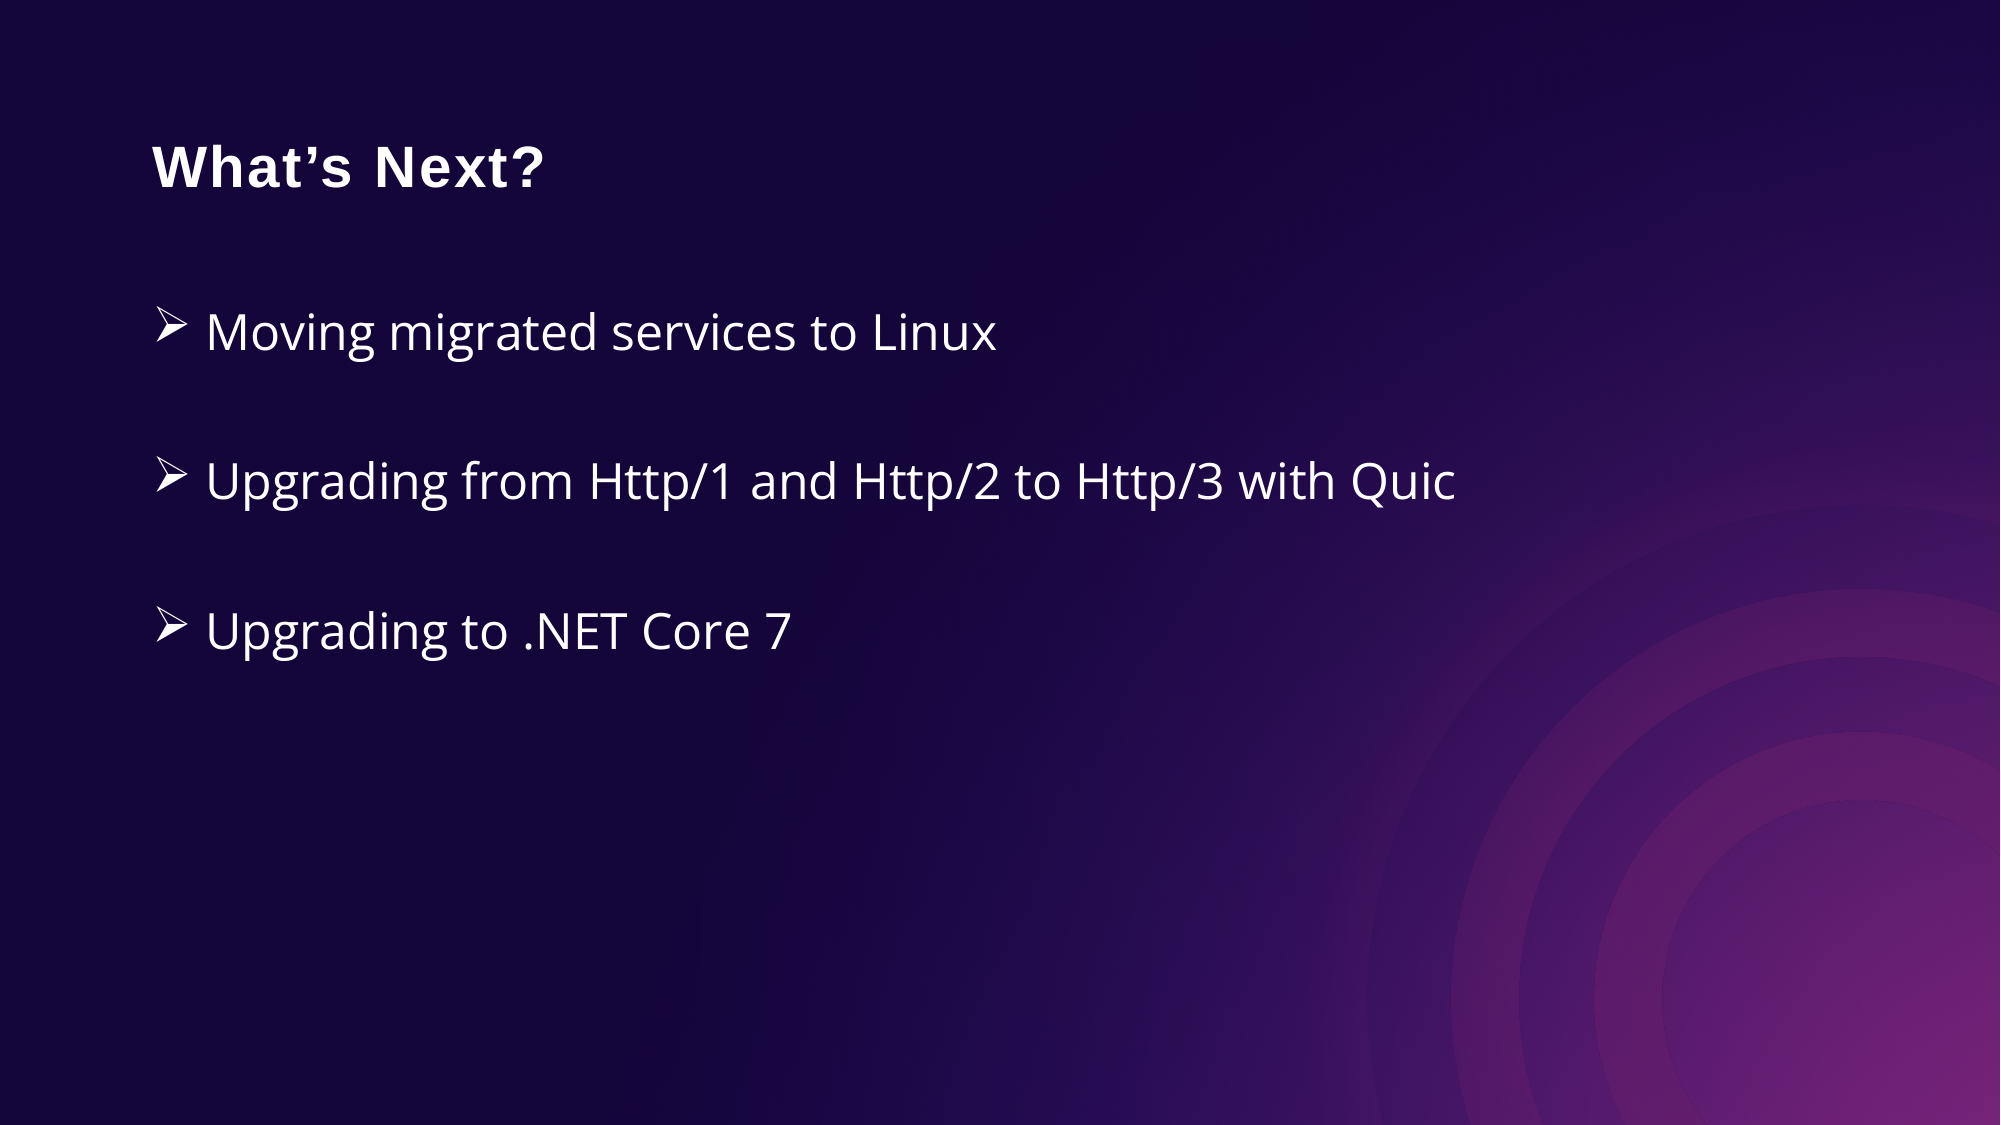

# What’s Next?
 Moving migrated services to Linux

 Upgrading from Http/1 and Http/2 to Http/3 with Quic

 Upgrading to .NET Core 7